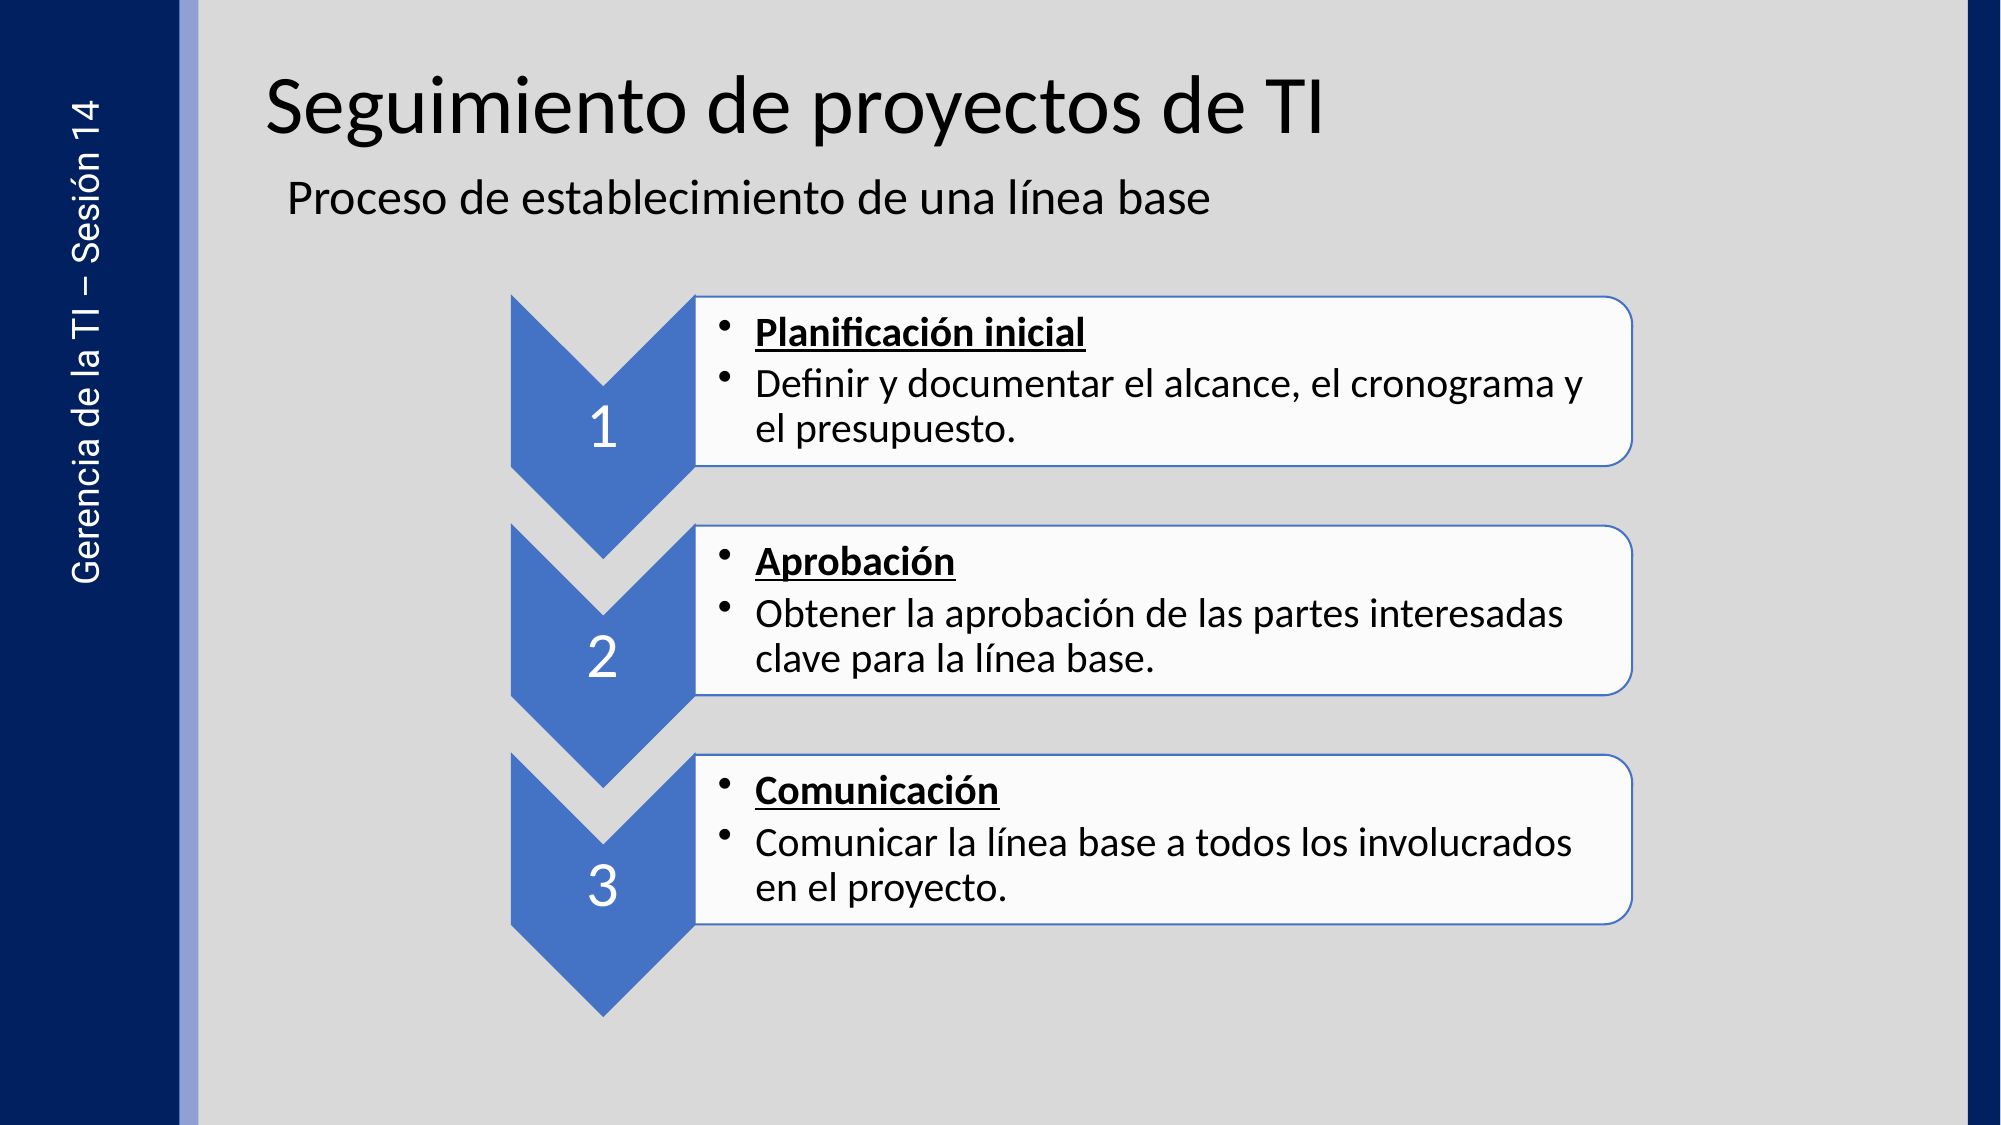

Seguimiento de proyectos de TI
Proceso de establecimiento de una línea base
1
Planificación inicial
Definir y documentar el alcance, el cronograma y el presupuesto.
2
Aprobación
Obtener la aprobación de las partes interesadas clave para la línea base.
3
Comunicación
Comunicar la línea base a todos los involucrados en el proyecto.
Gerencia de la TI – Sesión 14